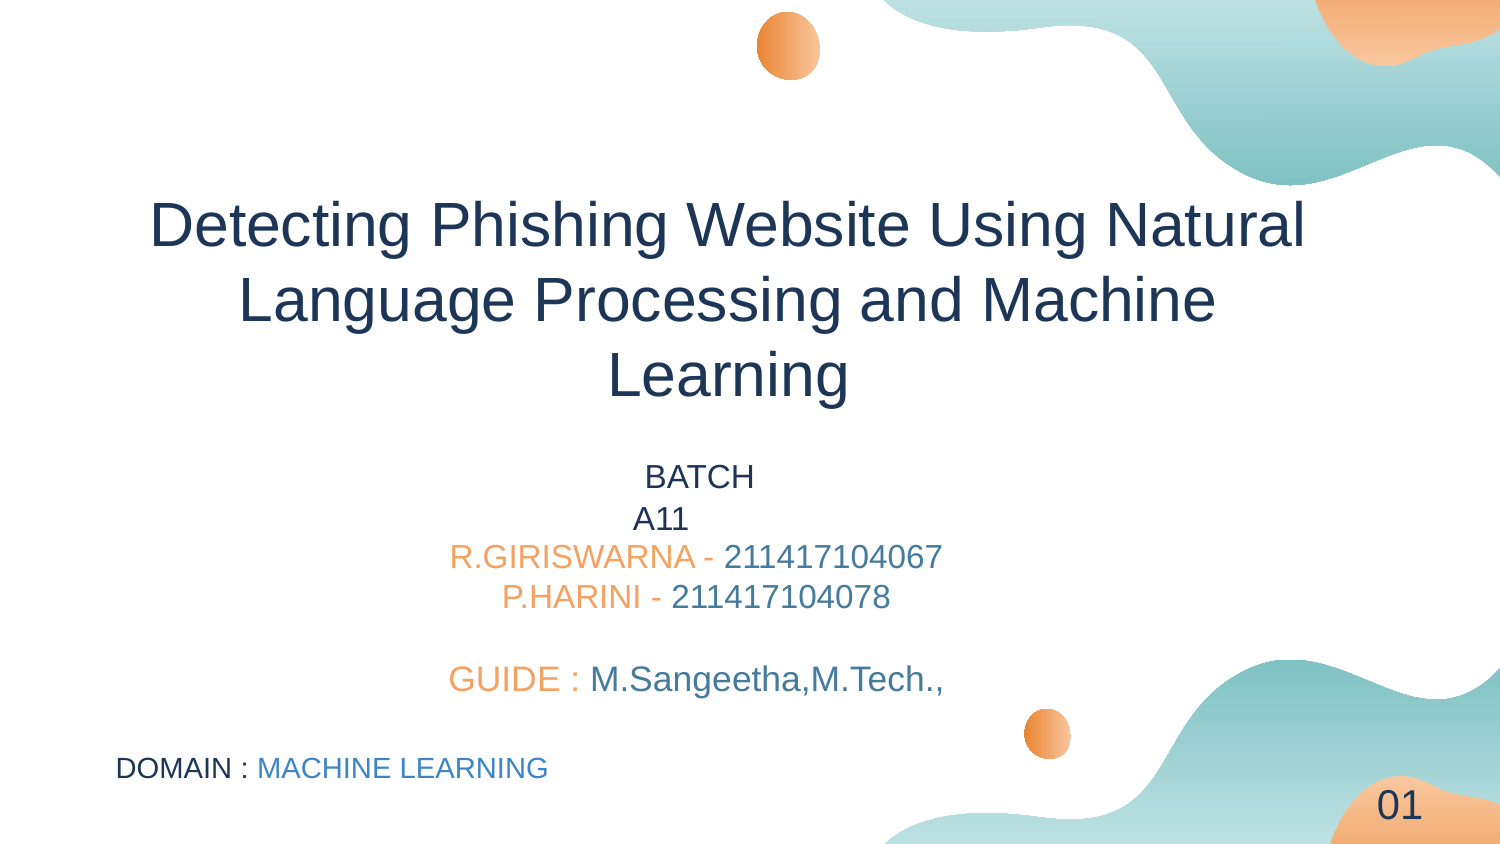

# Detecting Phishing Website Using Natural Language Processing and Machine Learning
 BATCH  A11
R.GIRISWARNA - 211417104067
P.HARINI - 211417104078
GUIDE : M.Sangeetha,M.Tech.,
DOMAIN : MACHINE LEARNING
01